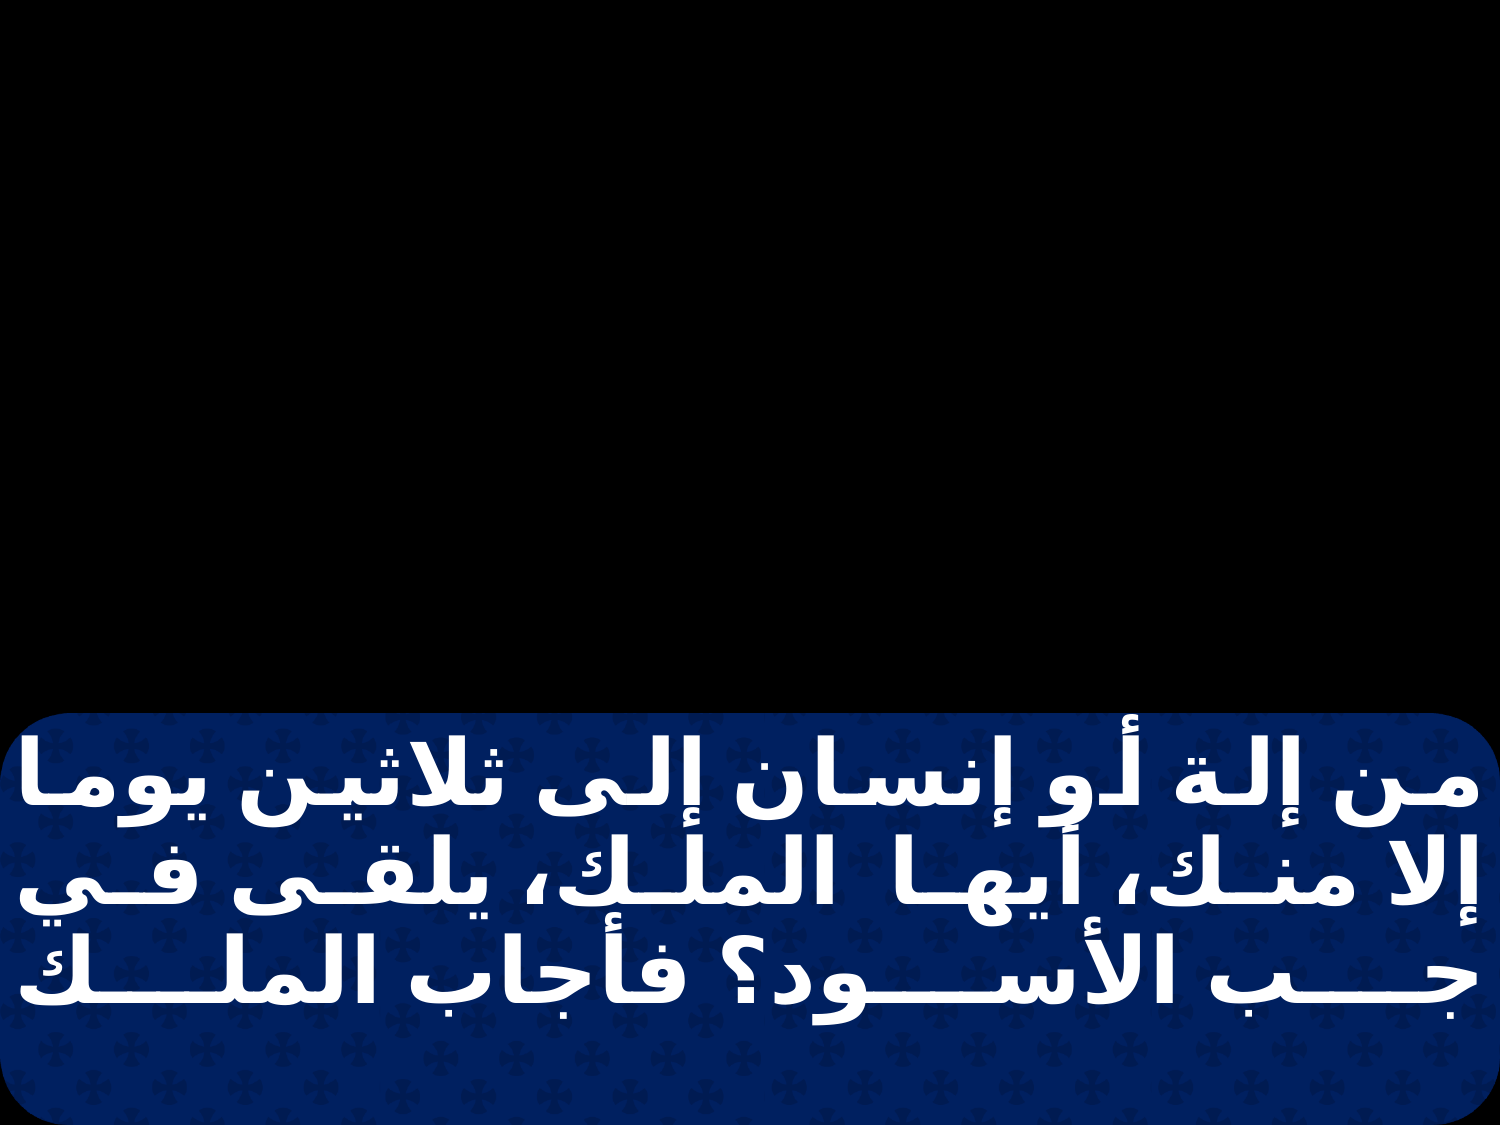

من إلة أو إنسان إلى ثلاثين يوما إلا منك، أيها  الملك، يلقى في جب الأسود؟ فأجاب الملك